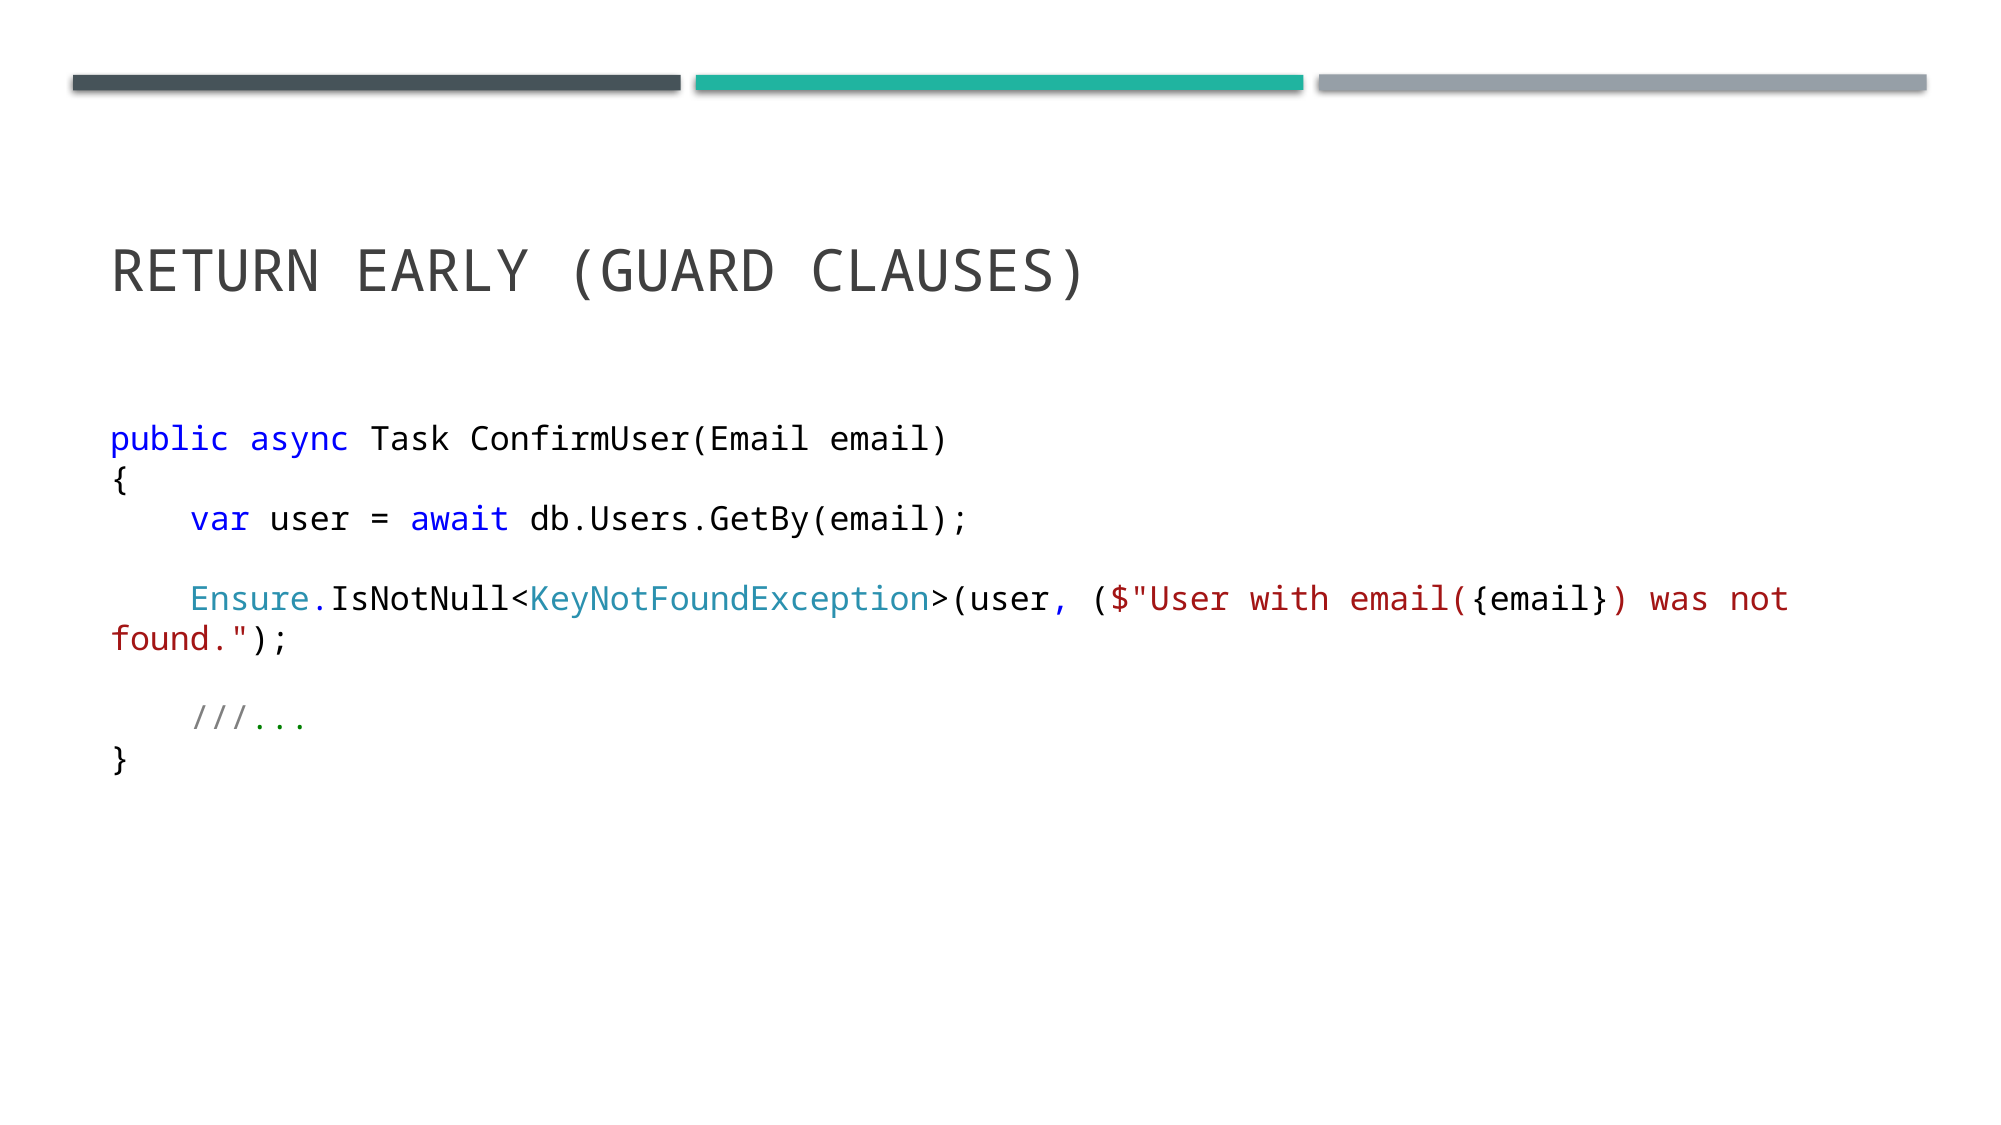

# Return Early (GUARD CLAUSES)
public async Task ConfirmUser(Email email)
{
    var user = await db.Users.GetBy(email);

    Ensure.IsNotNull<KeyNotFoundException>(user, ($"User with email({email}) was not found.");

    ///...
}